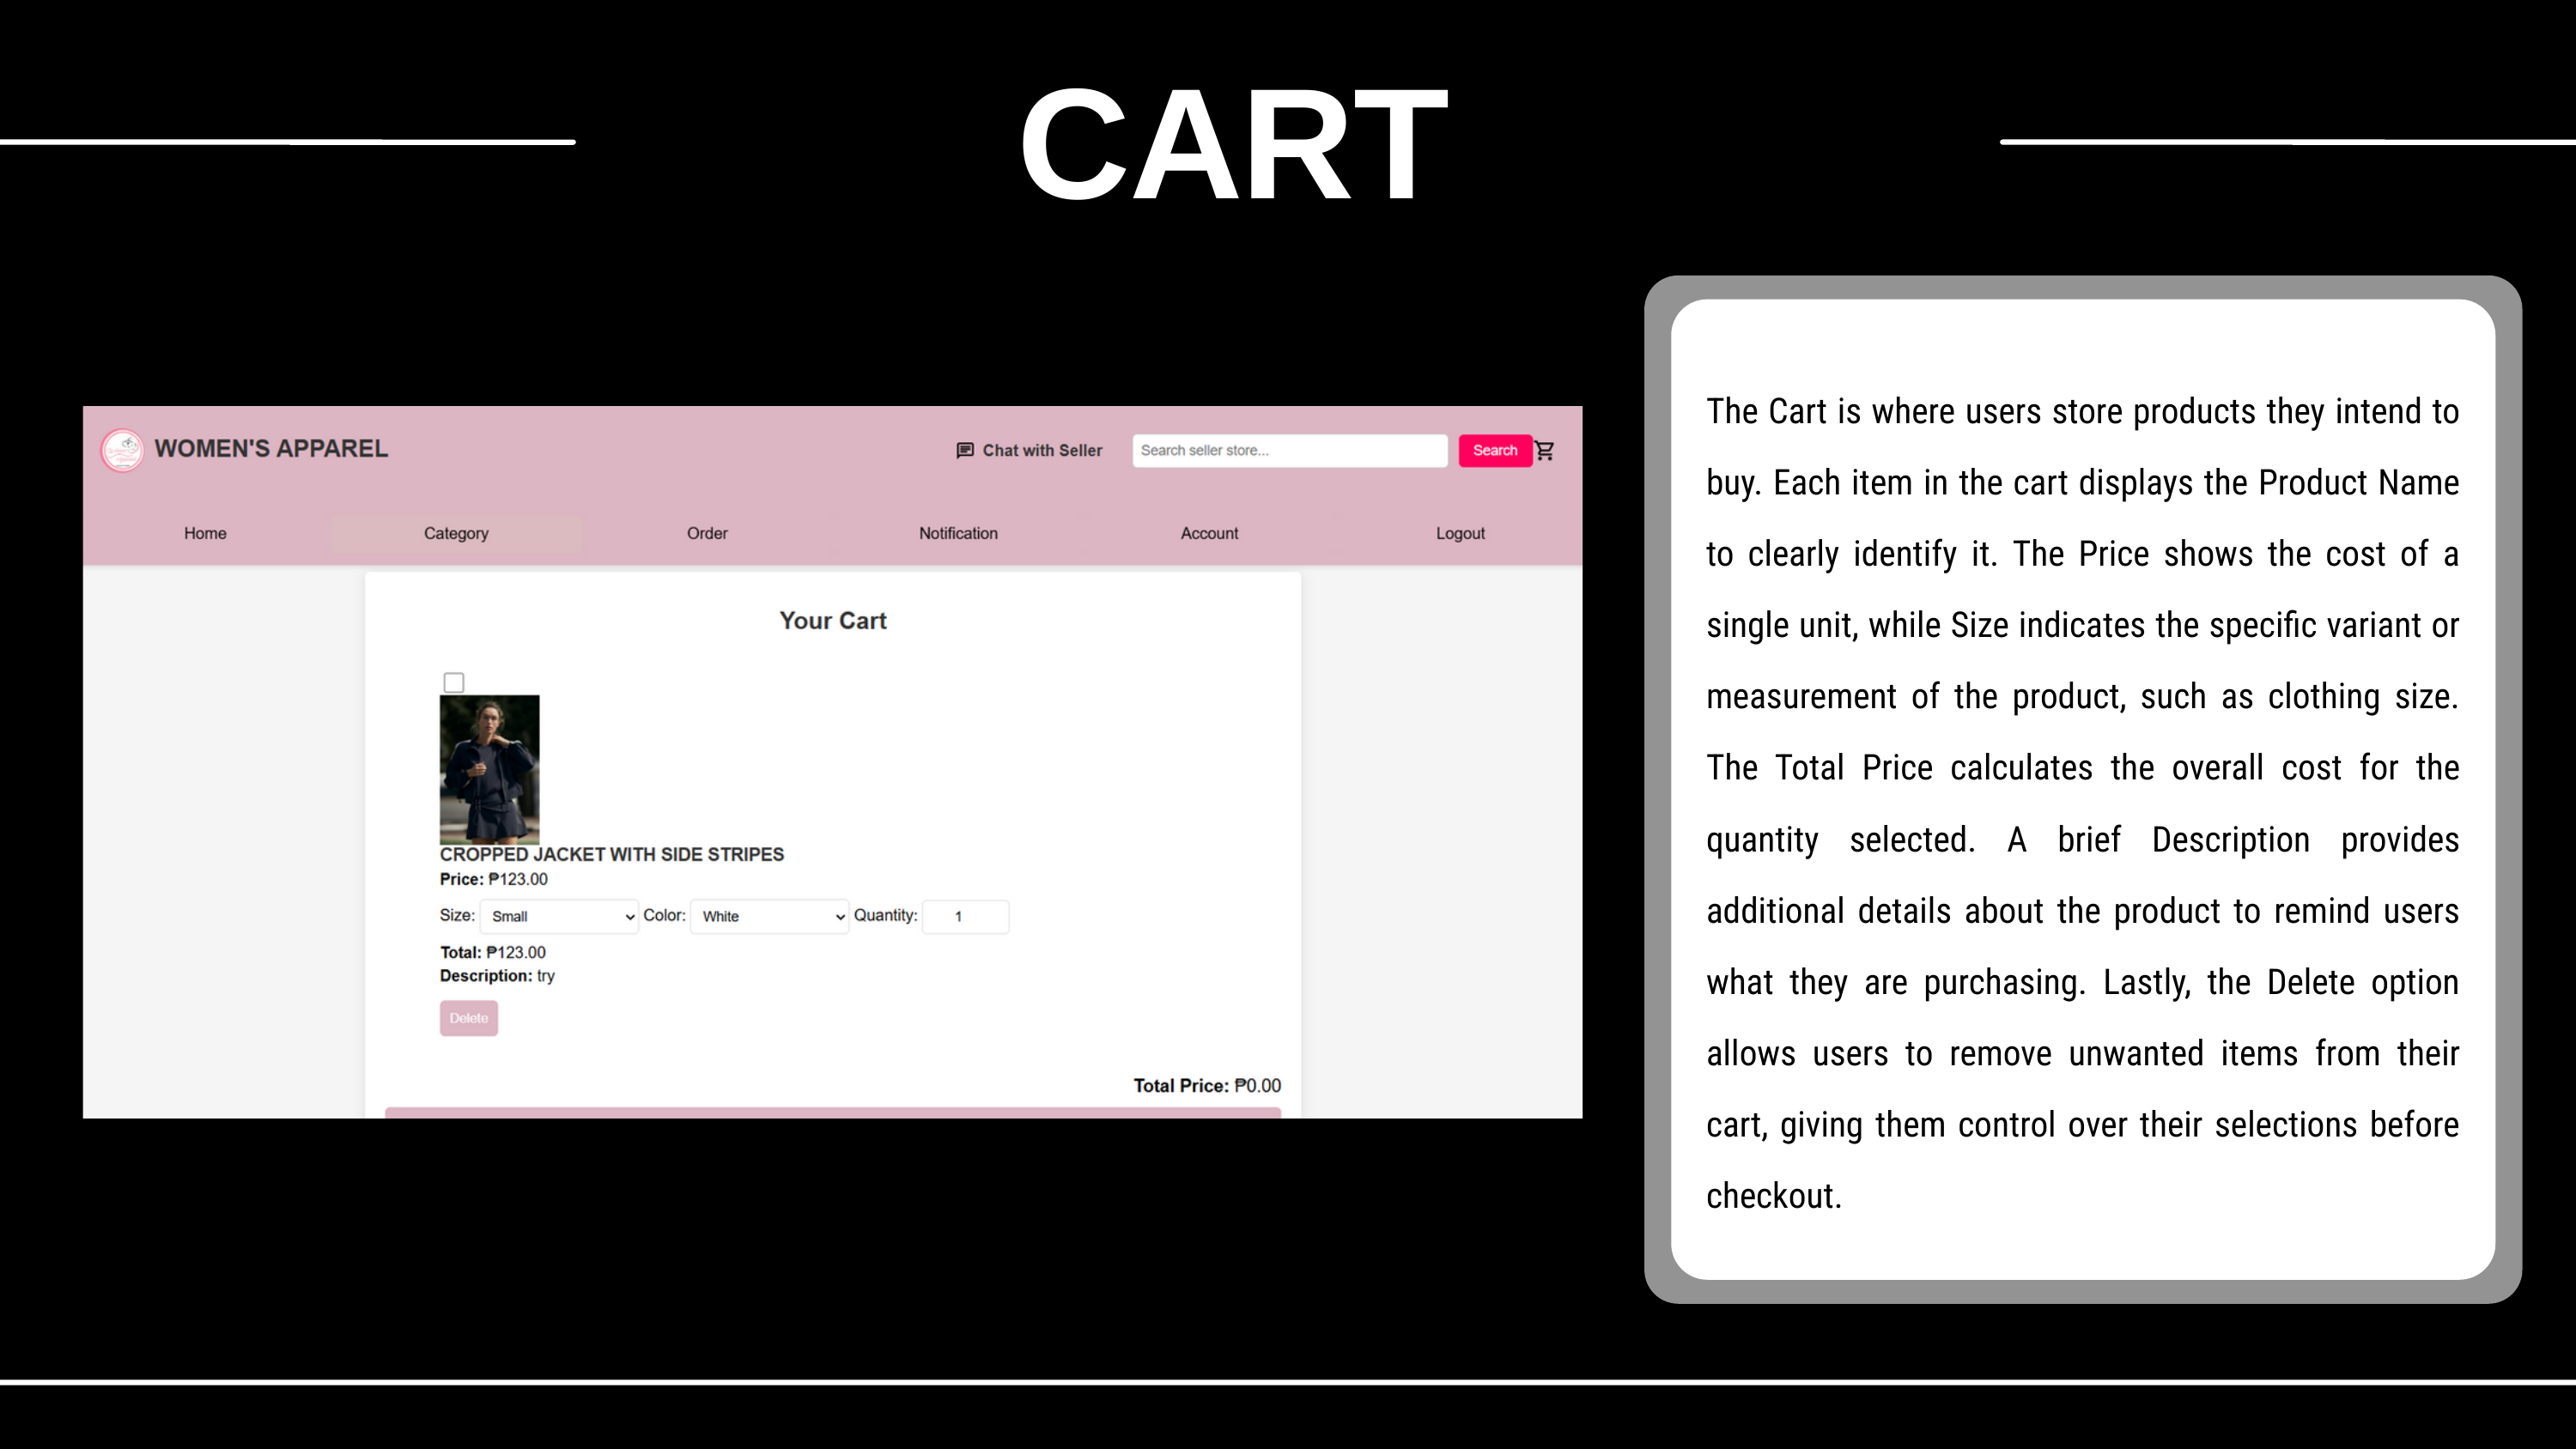

CART

The Cart is where users store products they intend to buy. Each item in the cart displays the Product Name to clearly identify it. The Price shows the cost of a single unit, while Size indicates the specific variant or measurement of the product, such as clothing size. The Total Price calculates the overall cost for the quantity selected. A brief Description provides additional details about the product to remind users what they are purchasing. Lastly, the Delete option allows users to remove unwanted items from their cart, giving them control over their selections before checkout.